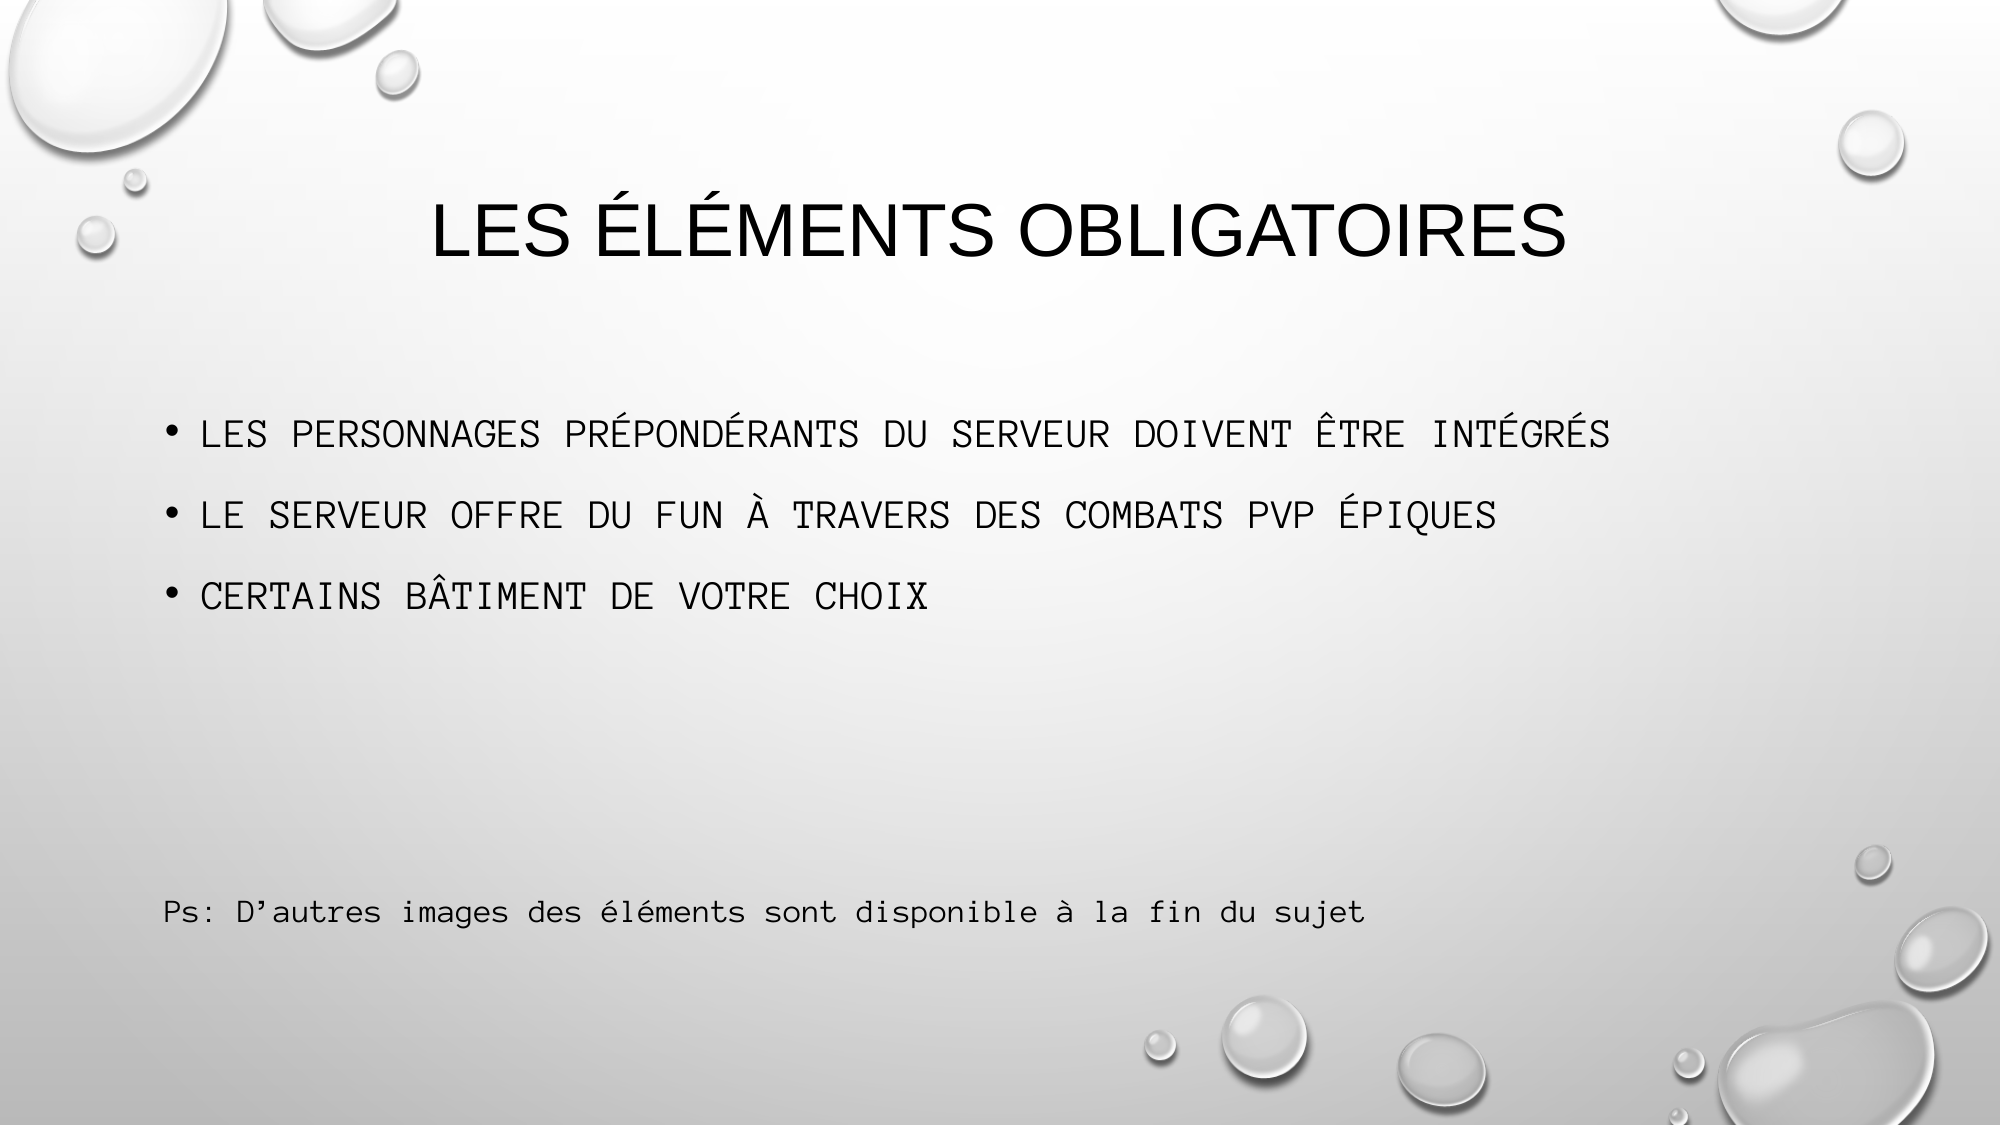

# Les éléments obligatoires
Les personnages prépondérants du serveur doivent être Intégrés
Le serveur offre du fun à travers des combats pvp épiques
Certains bâtiment de votre choix

Ps: D’autres images des éléments sont disponible à la fin du sujet